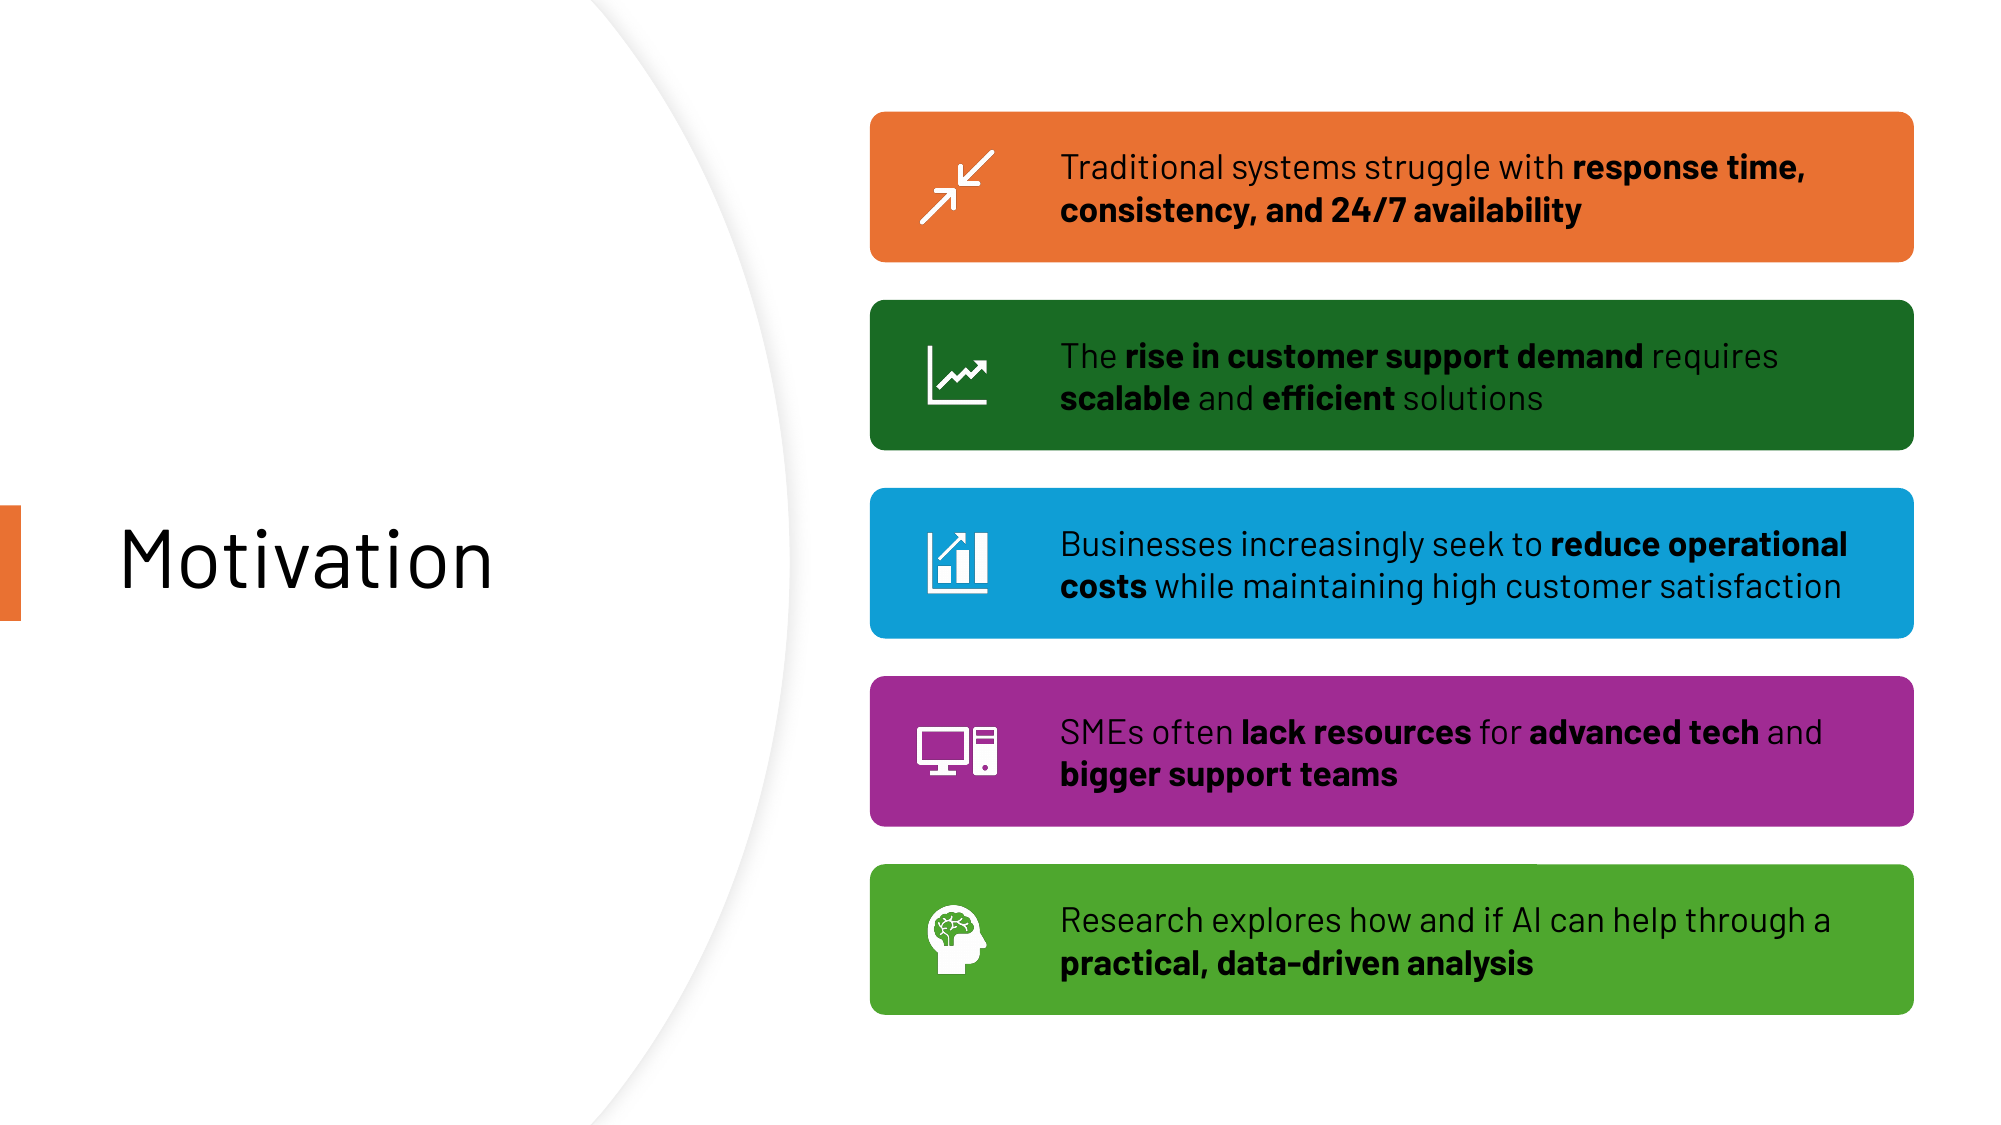

Traditional systems struggle with response time, consistency, and 24/7 availability
The rise in customer support demand requires scalable and efficient solutions
Businesses increasingly seek to reduce operational costs while maintaining high customer satisfaction
SMEs often lack resources for advanced tech and bigger support teams
Research explores how and if AI can help through a practical, data-driven analysis
# Motivation